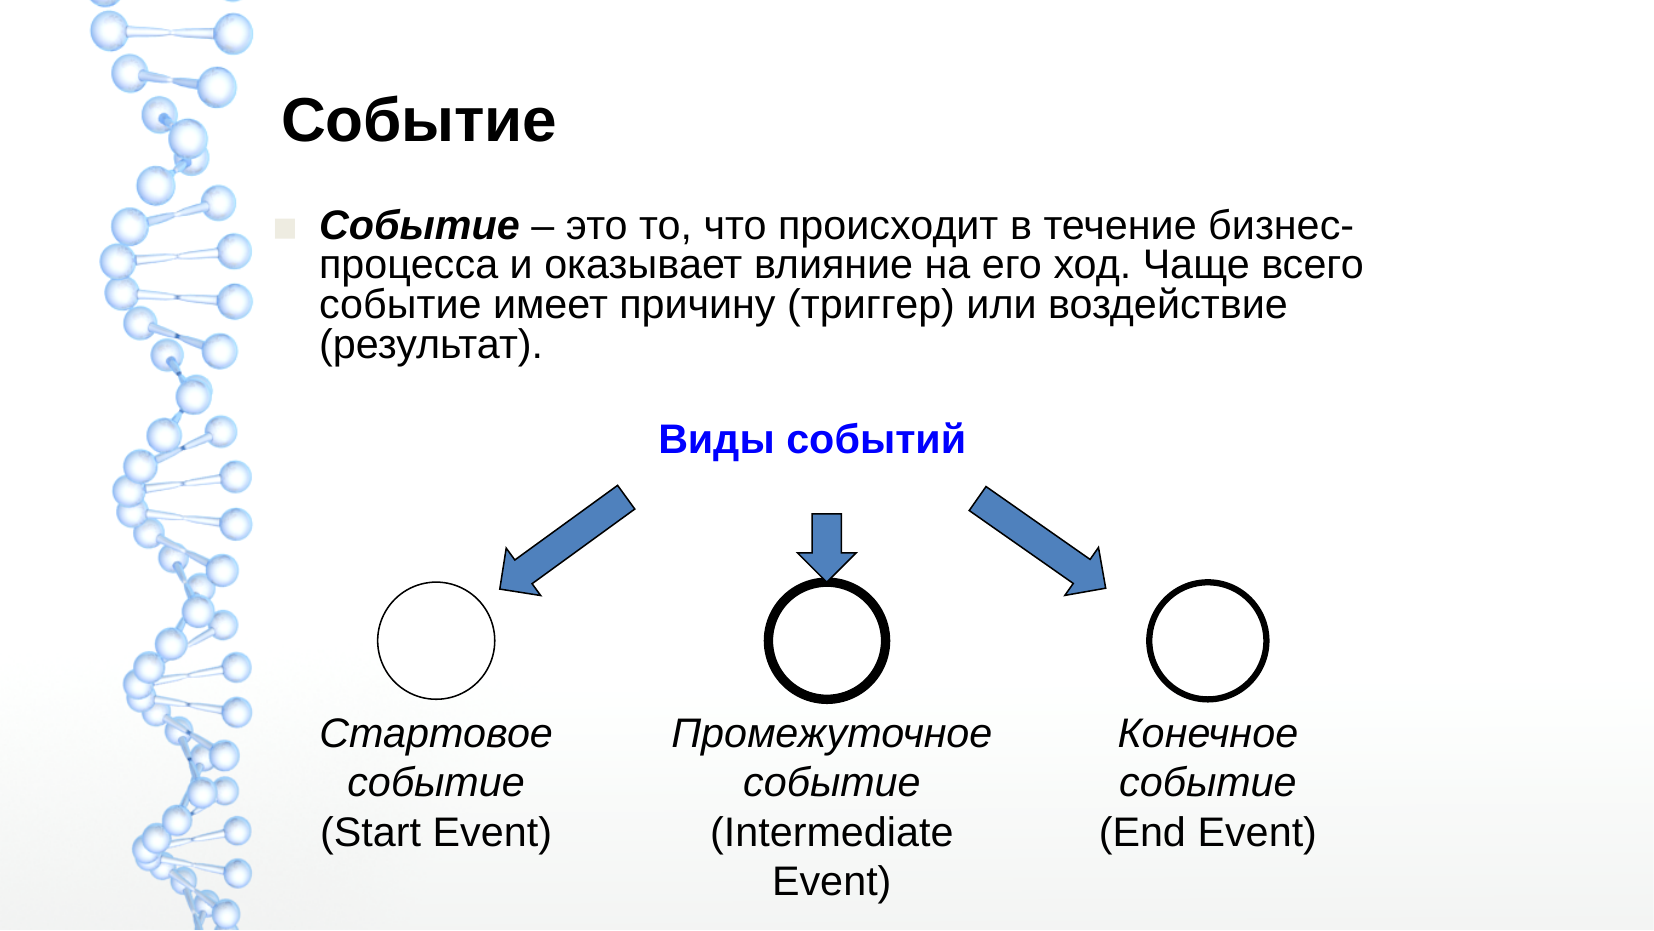

# Событие
Событие – это то, что происходит в течение бизнес-процесса и оказывает влияние на его ход. Чаще всего событие имеет причину (триггер) или воздействие (результат).
Виды событий

Стартовое событие (Start Event)

Конечное событие (End Event)

Промежуточное событие (Intermediate Event)